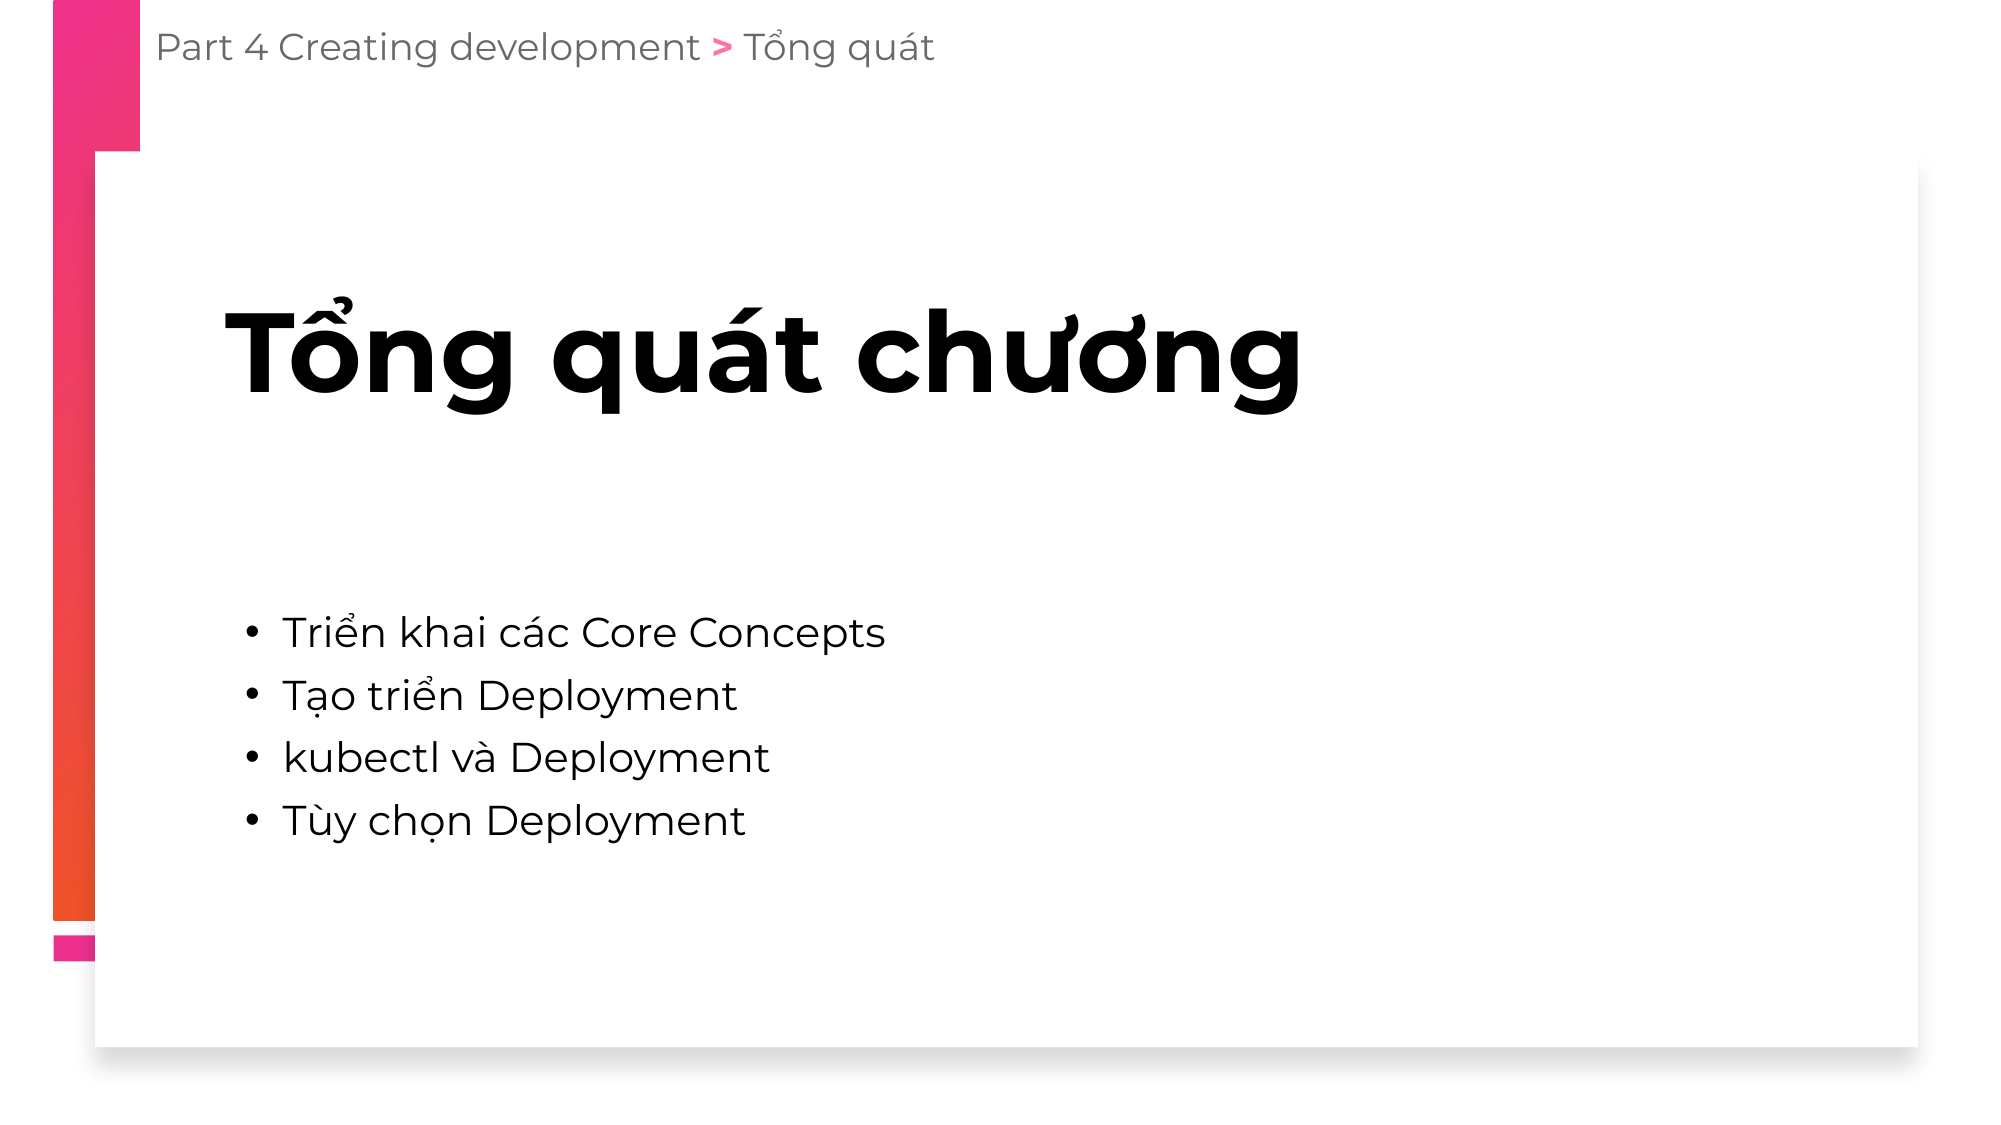

Part 4 Creating development > Tổng quát

Tổng quát chương

Triển khai các Core Concepts
Tạo triển Deployment
kubectl và Deployment
Tùy chọn Deployment